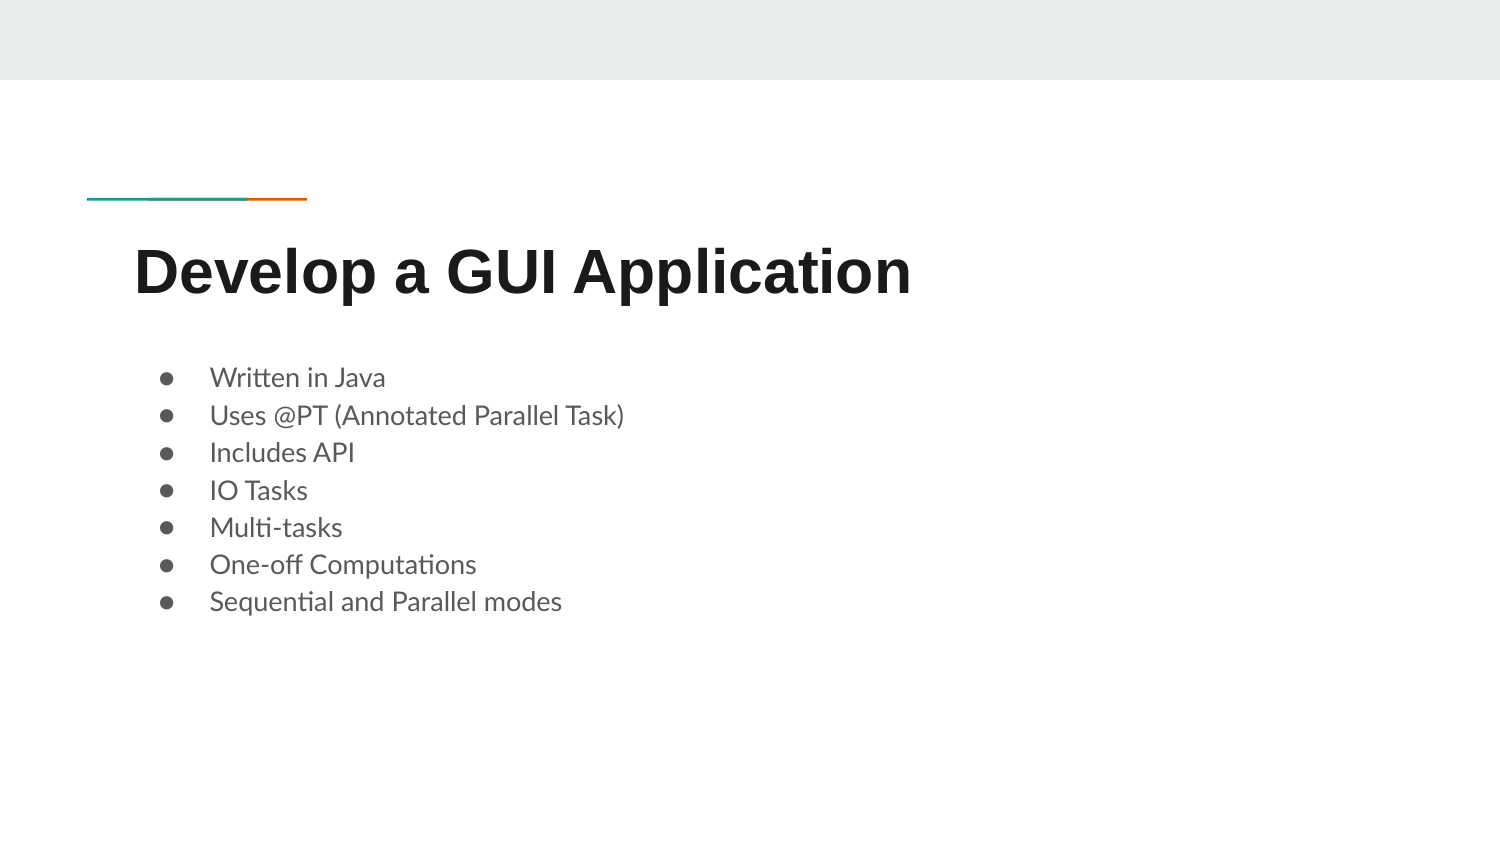

# Develop a GUI Application
Written in Java
Uses @PT (Annotated Parallel Task)
Includes API
IO Tasks
Multi-tasks
One-off Computations
Sequential and Parallel modes